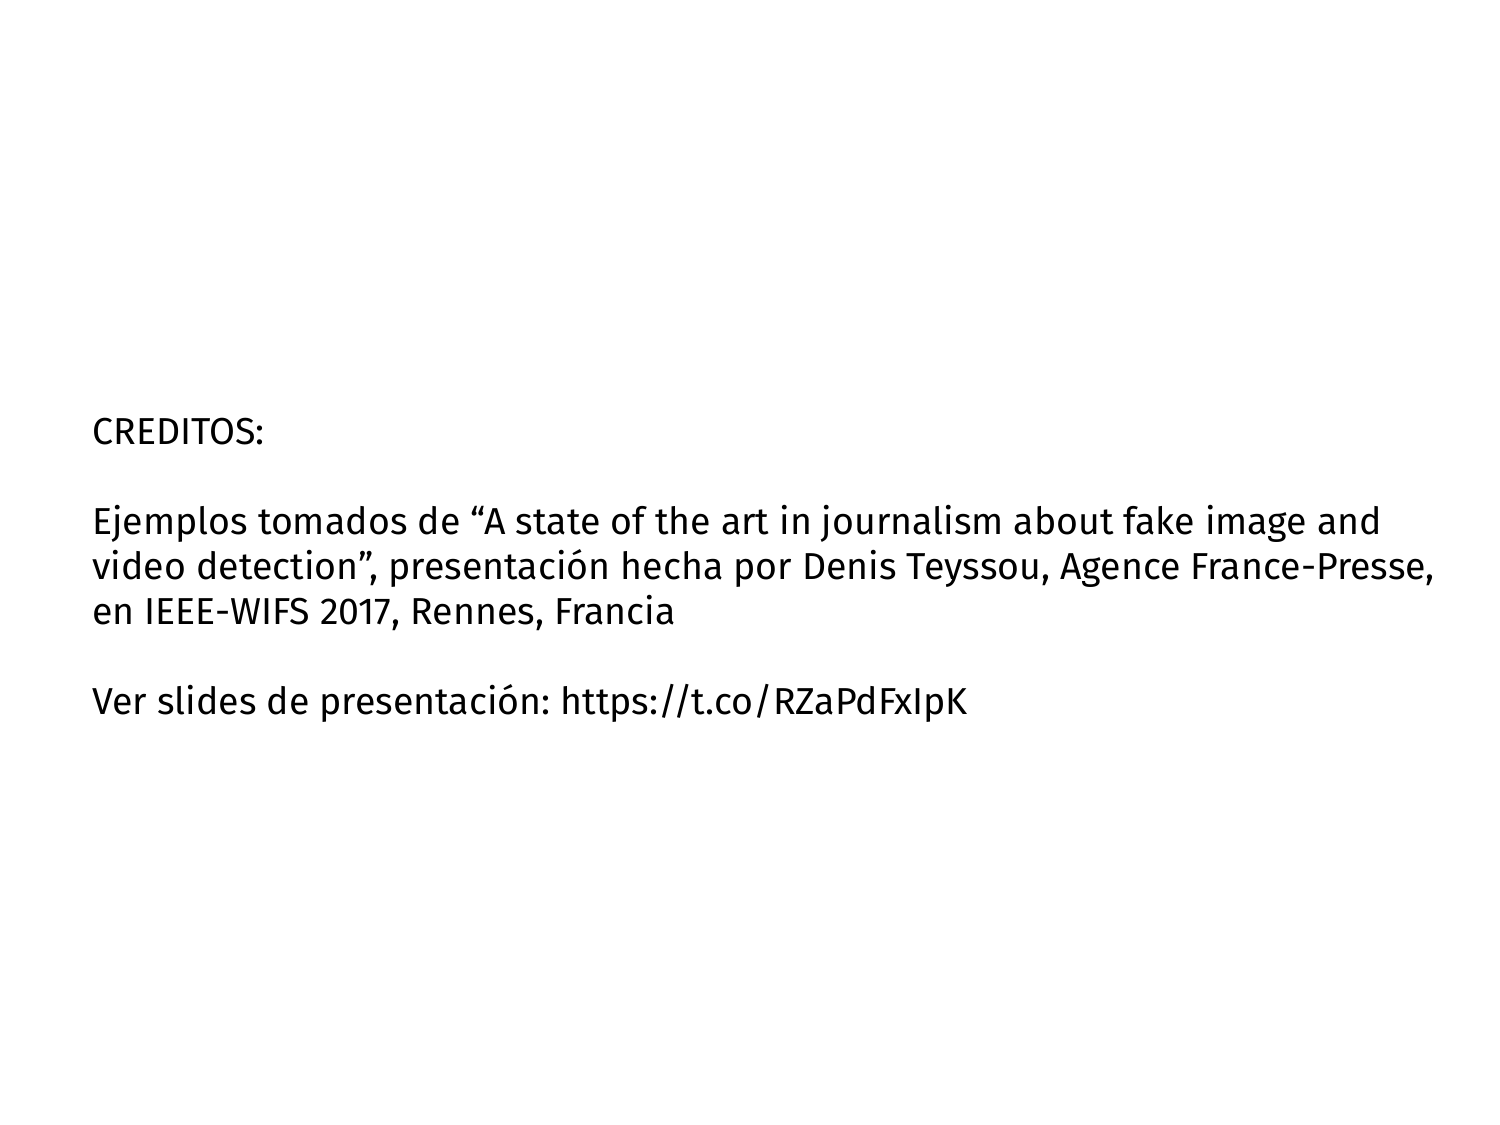

CREDITOS:

Ejemplos tomados de “A state of the art in journalism about fake image and
video detection”, presentación hecha por Denis Teyssou, Agence France-Presse, en IEEE-WIFS 2017, Rennes, Francia

Ver slides de presentación: https://t.co/RZaPdFxIpK